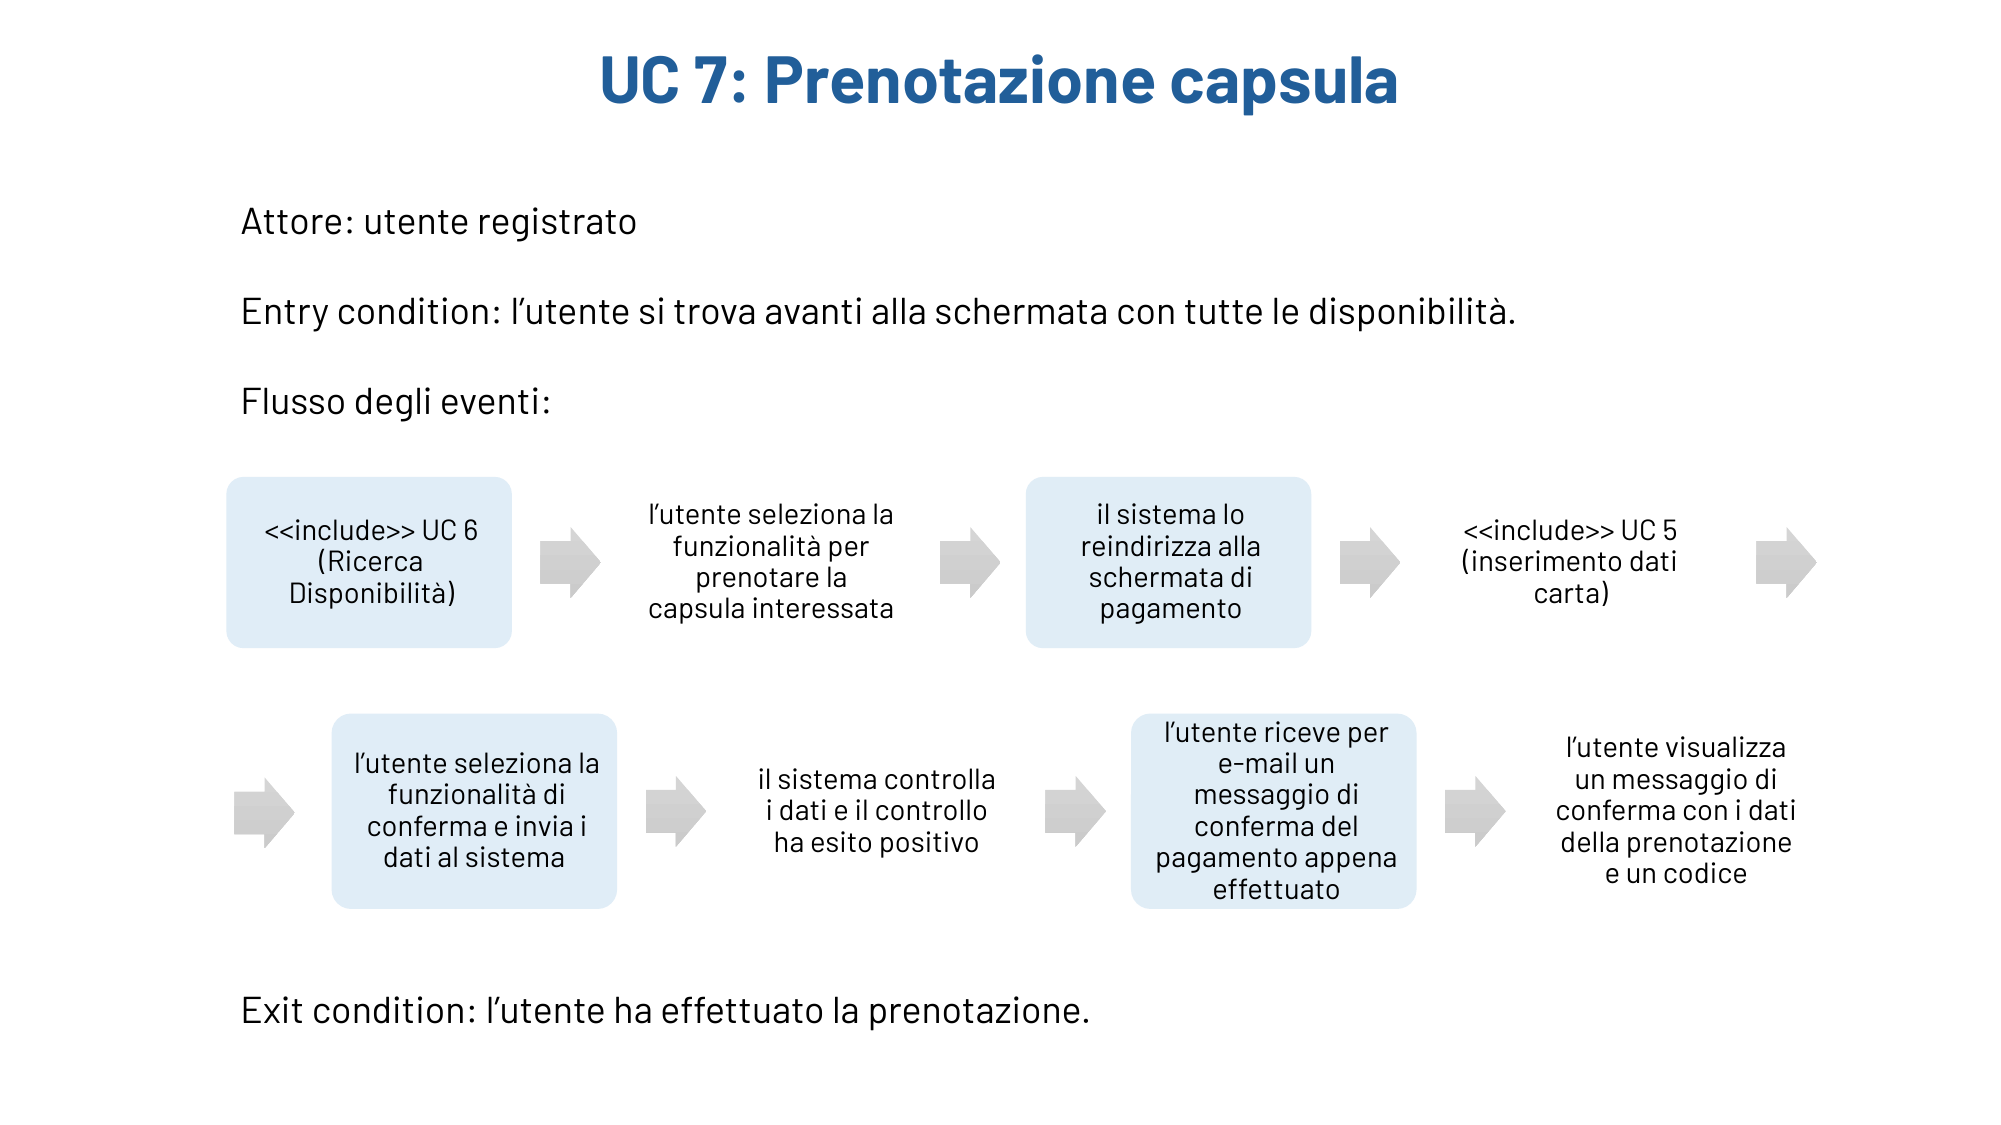

# UC 7: Prenotazione capsula
Attore: utente registrato

Entry condition: l’utente si trova avanti alla schermata con tutte le disponibilità.

Flusso degli eventi:
<<include>> UC 6 (Ricerca Disponibilità)

l’utente seleziona la funzionalità per prenotare la capsula interessata

il sistema lo reindirizza alla schermata di pagamento

<<include>> UC 5 (inserimento dati carta)

l’utente seleziona la funzionalità di conferma e invia i dati al sistema

il sistema controlla i dati e il controllo ha esito positivo

l’utente riceve per e-mail un messaggio di conferma del pagamento appena effettuato

l’utente visualizza un messaggio di conferma con i dati della prenotazione e un codice

Exit condition: l’utente ha effettuato la prenotazione.